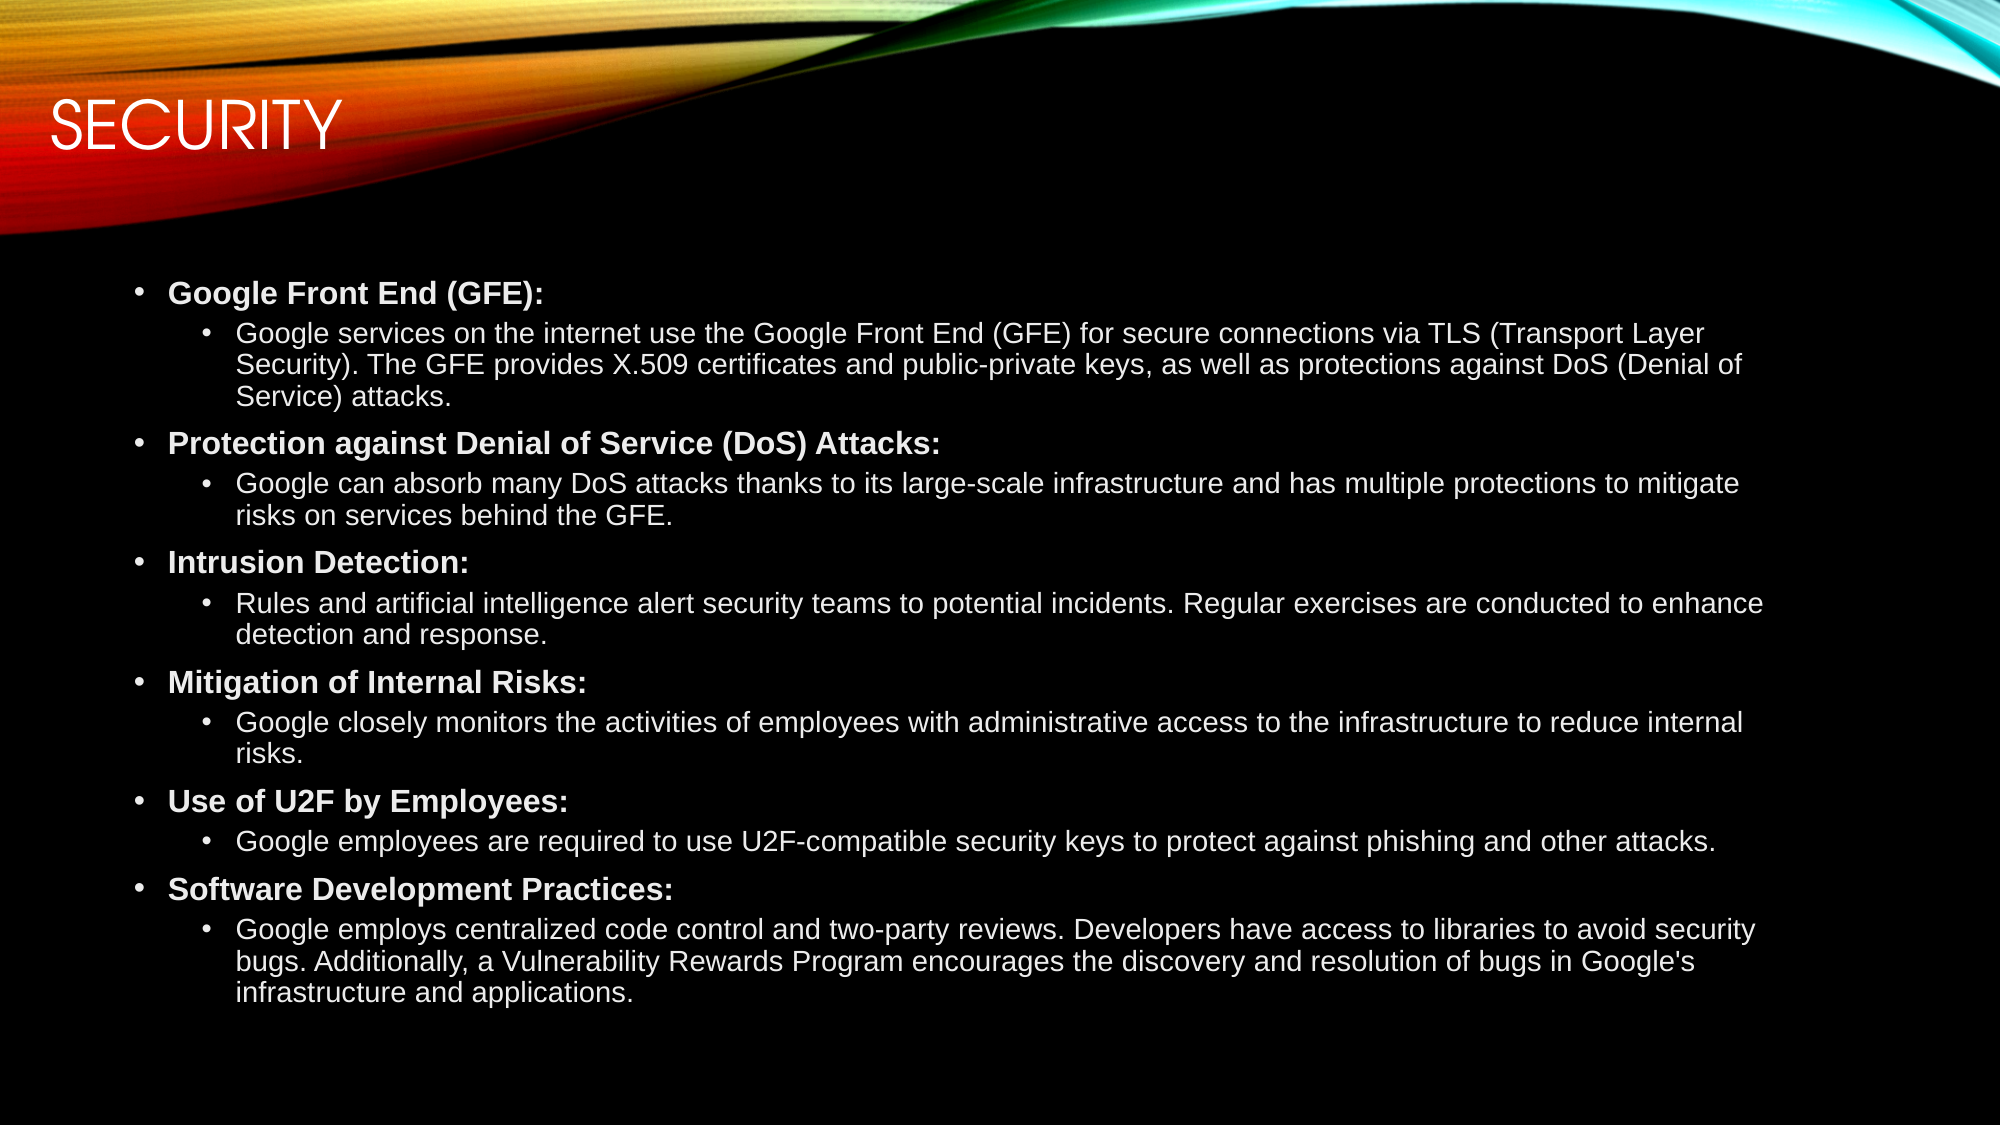

# SECURITY
Google Front End (GFE):
Google services on the internet use the Google Front End (GFE) for secure connections via TLS (Transport Layer Security). The GFE provides X.509 certificates and public-private keys, as well as protections against DoS (Denial of Service) attacks.
Protection against Denial of Service (DoS) Attacks:
Google can absorb many DoS attacks thanks to its large-scale infrastructure and has multiple protections to mitigate risks on services behind the GFE.
Intrusion Detection:
Rules and artificial intelligence alert security teams to potential incidents. Regular exercises are conducted to enhance detection and response.
Mitigation of Internal Risks:
Google closely monitors the activities of employees with administrative access to the infrastructure to reduce internal risks.
Use of U2F by Employees:
Google employees are required to use U2F-compatible security keys to protect against phishing and other attacks.
Software Development Practices:
Google employs centralized code control and two-party reviews. Developers have access to libraries to avoid security bugs. Additionally, a Vulnerability Rewards Program encourages the discovery and resolution of bugs in Google's infrastructure and applications.